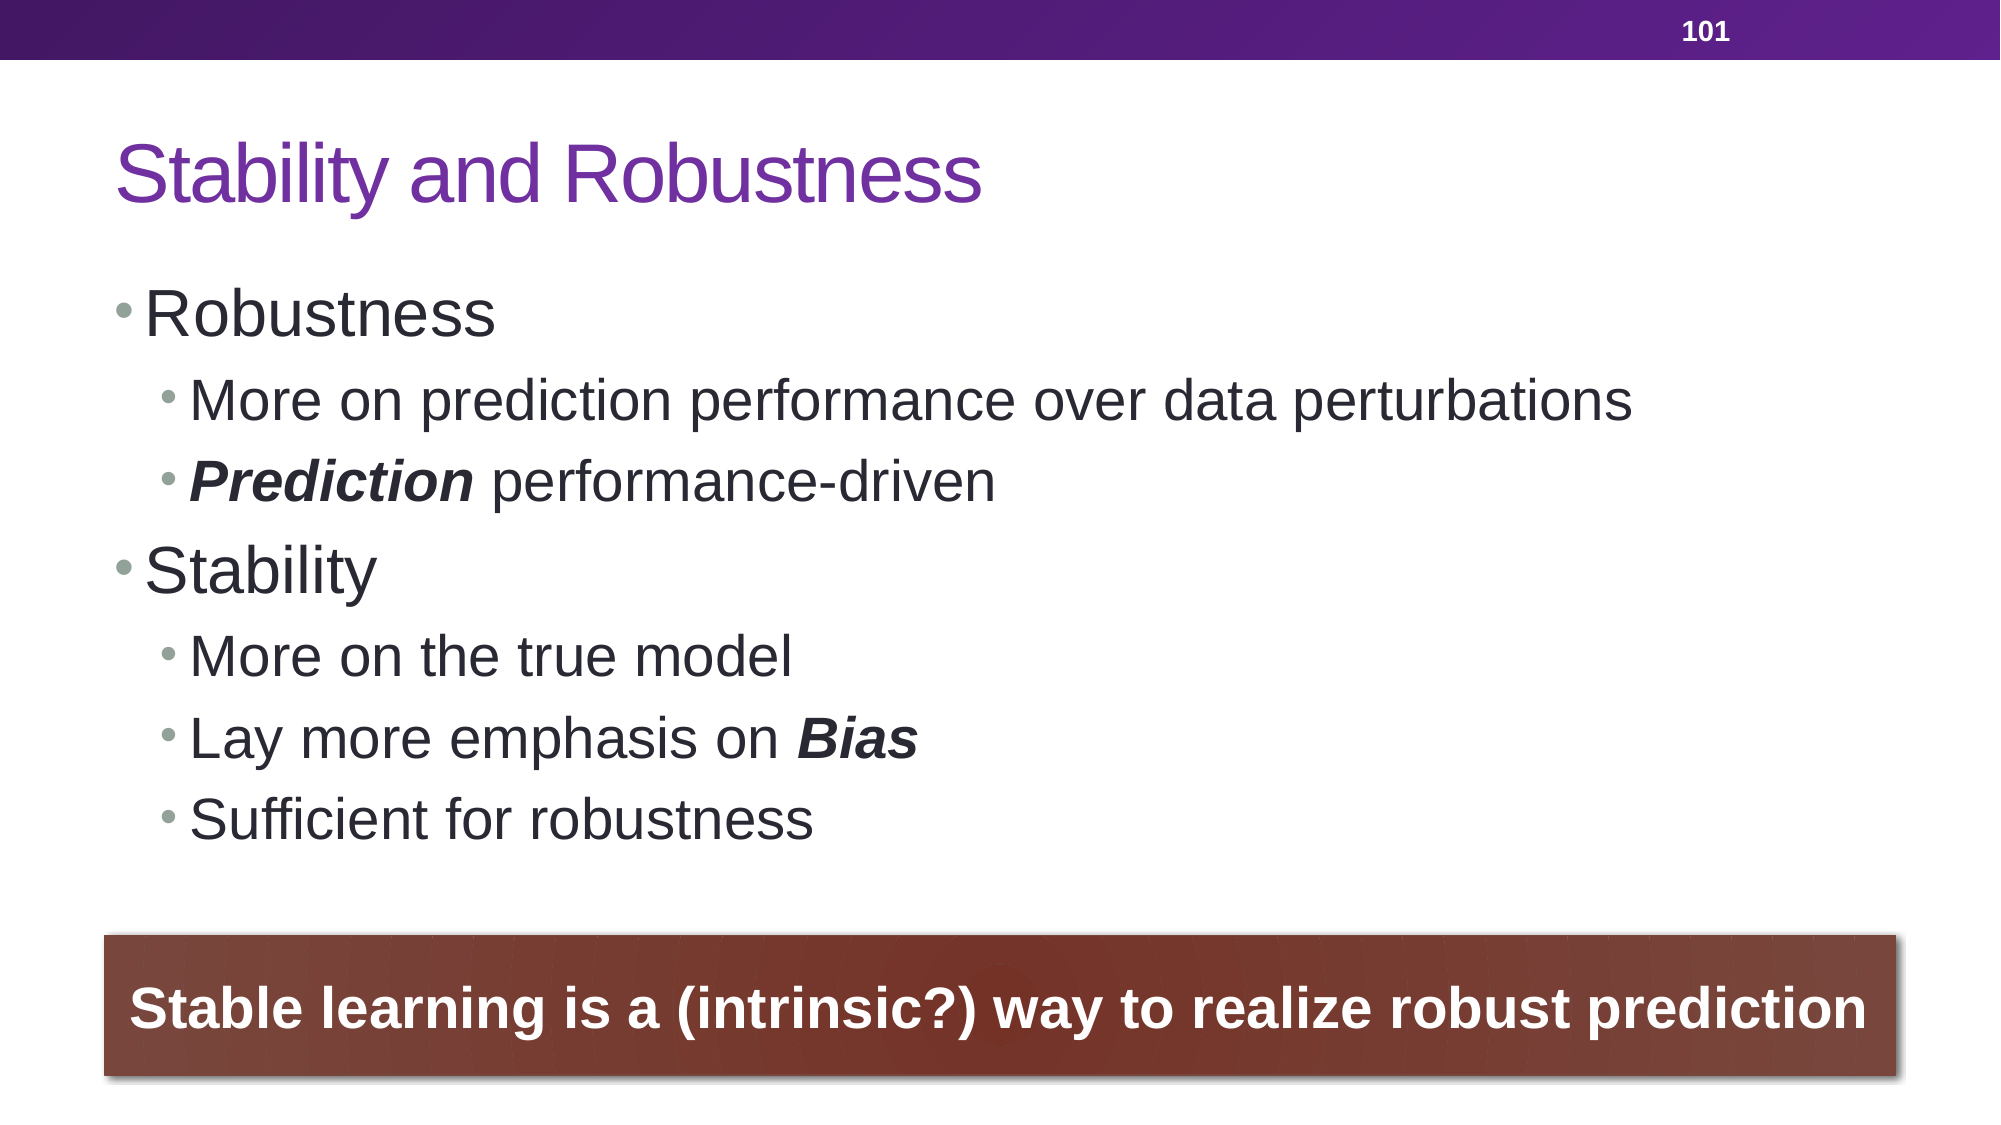

101
# Stability and Robustness
Robustness
More on prediction performance over data perturbations
Prediction performance-driven
Stability
More on the true model
Lay more emphasis on Bias
Sufficient for robustness

Stable learning is a (intrinsic?) way to realize robust prediction